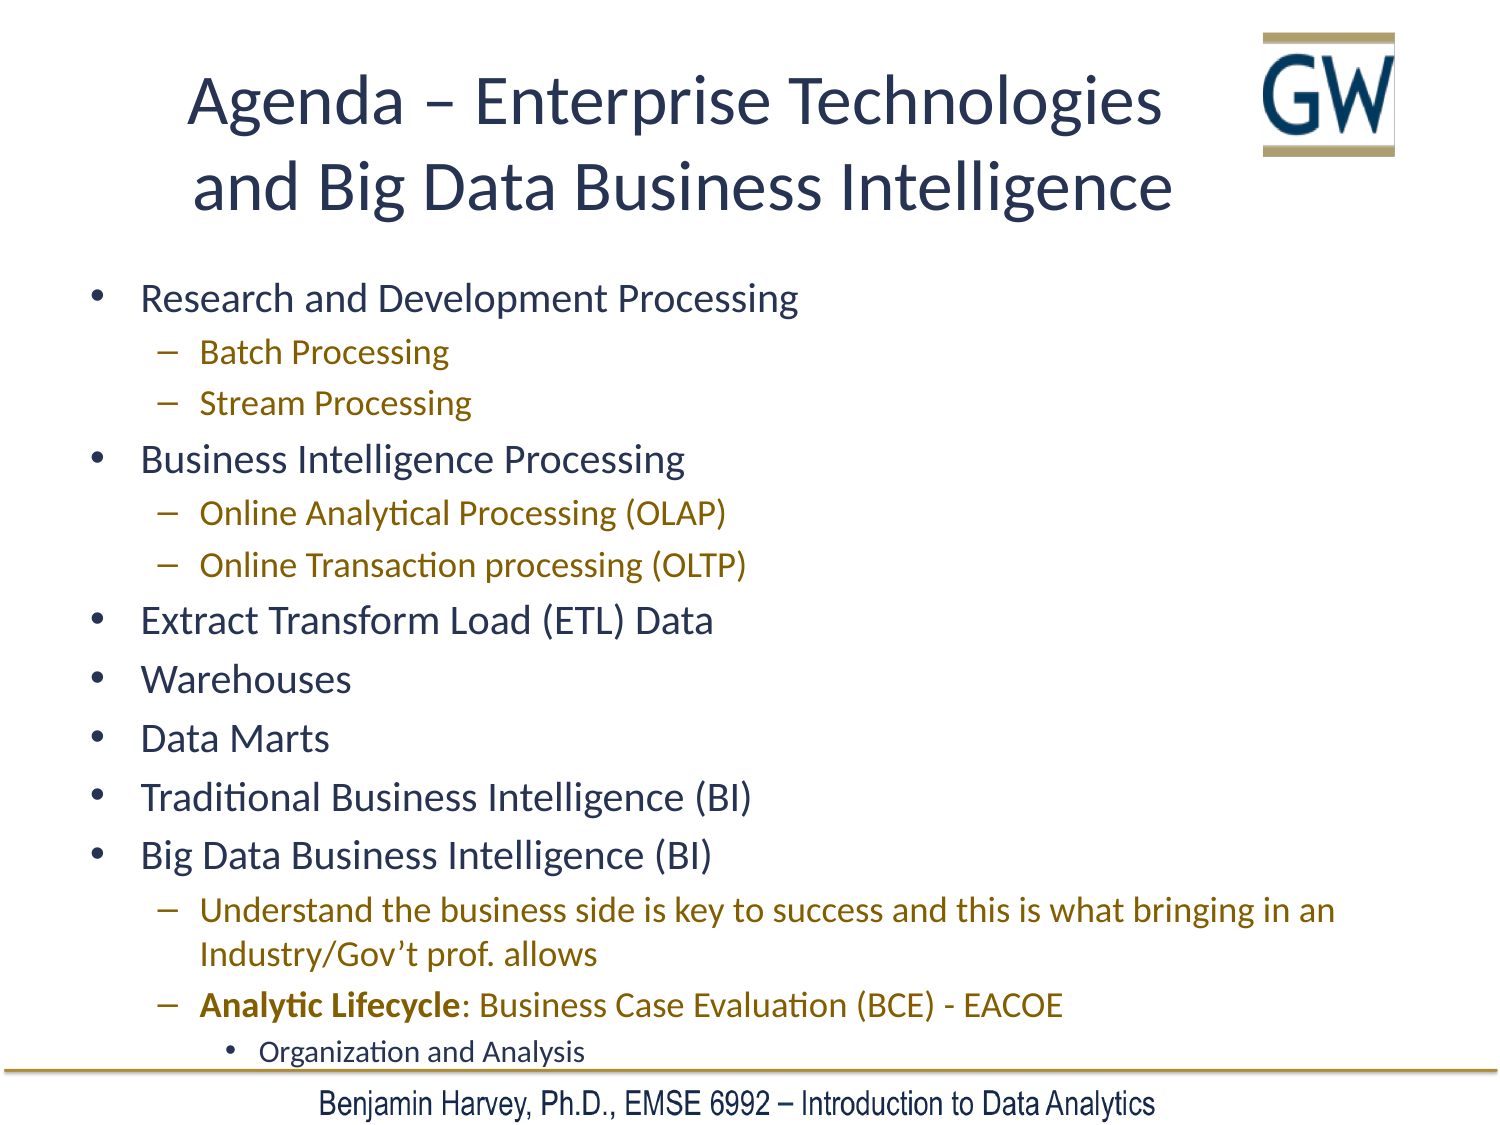

# Agenda – Enterprise Technologies and Big Data Business Intelligence
Research and Development Processing
Batch Processing
Stream Processing
Business Intelligence Processing
Online Analytical Processing (OLAP)
Online Transaction processing (OLTP)
Extract Transform Load (ETL) Data
Warehouses
Data Marts
Traditional Business Intelligence (BI)
Big Data Business Intelligence (BI)
Understand the business side is key to success and this is what bringing in an Industry/Gov’t prof. allows
Analytic Lifecycle: Business Case Evaluation (BCE) - EACOE
Organization and Analysis